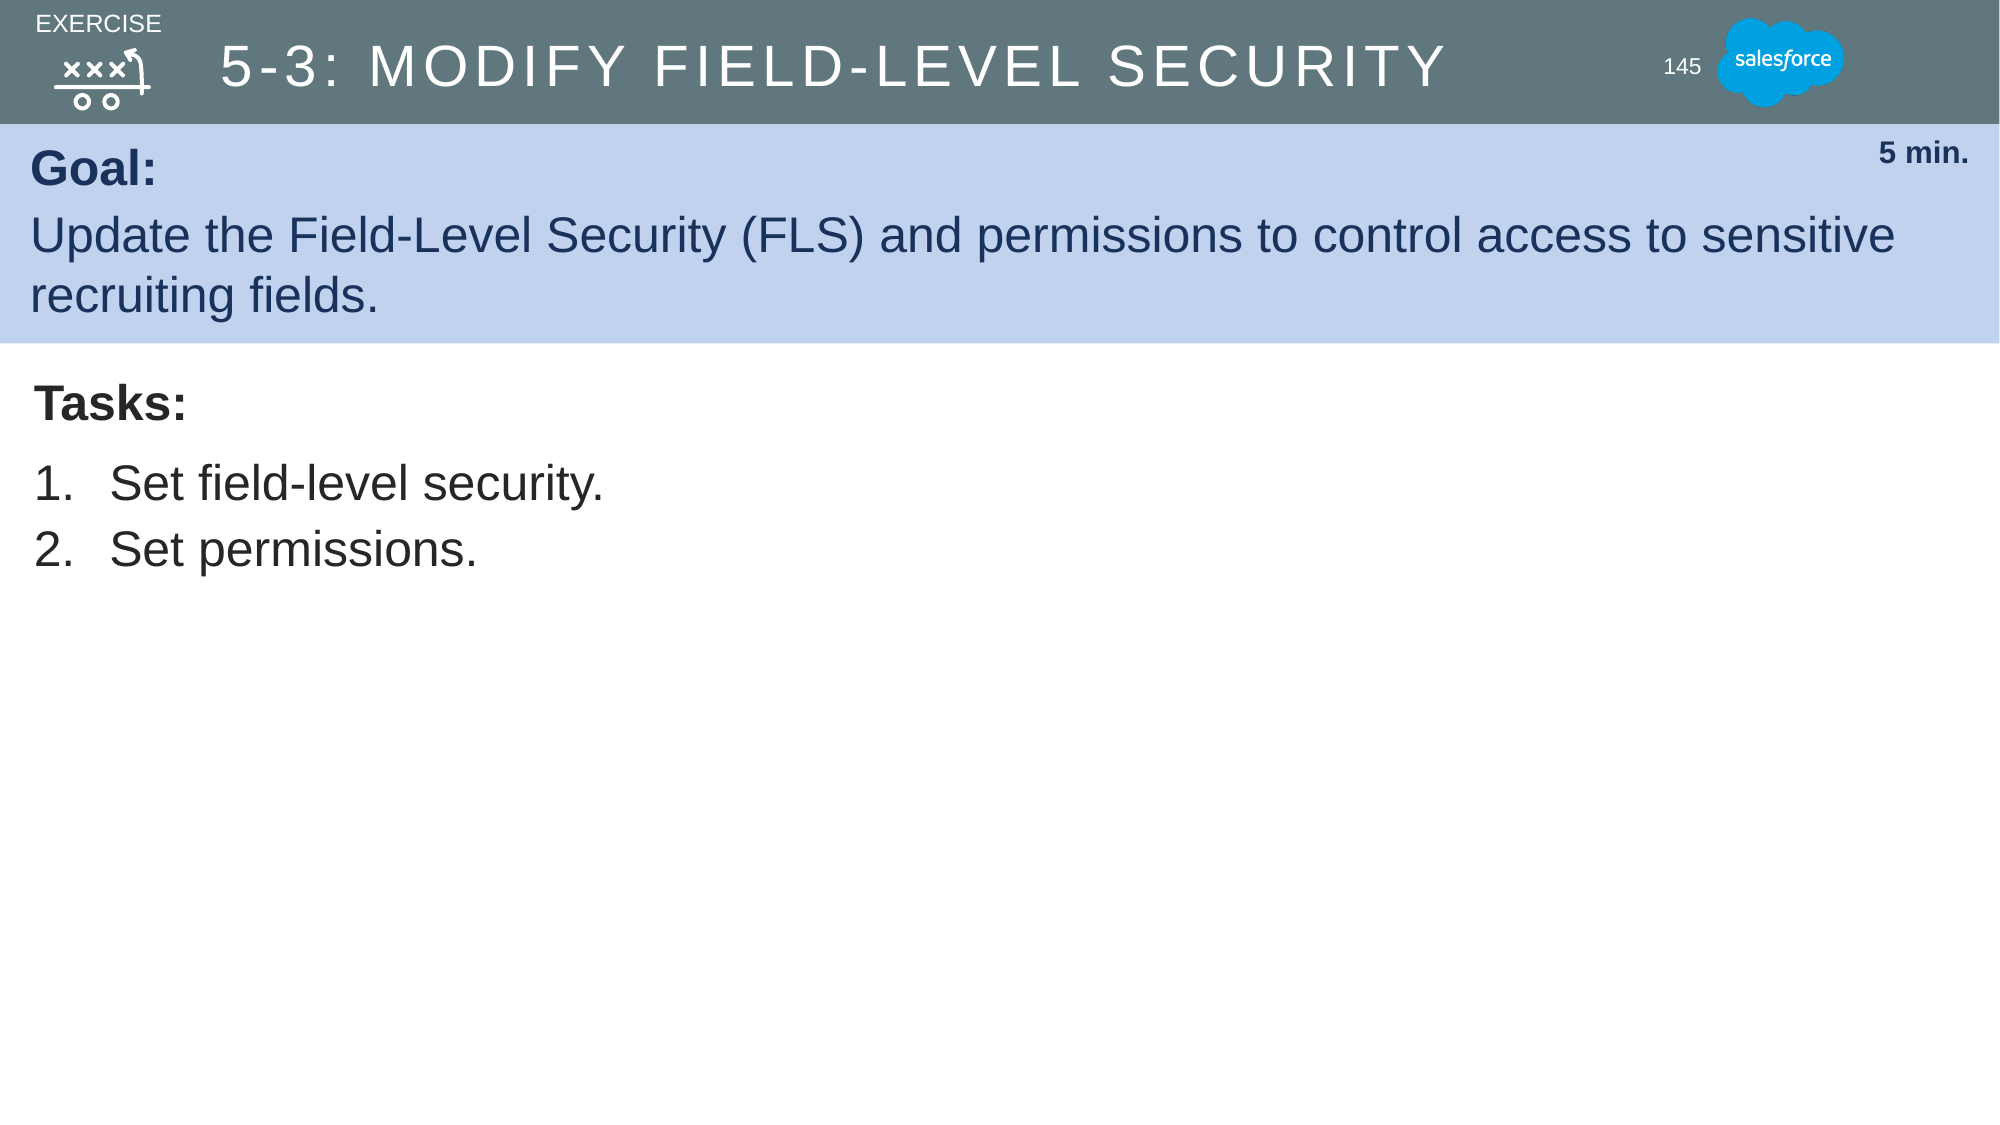

EXERCISE

# 5-3: modify field-level security
145
Goal:
Update the Field-Level Security (FLS) and permissions to control access to sensitive recruiting fields.
5 min.
Tasks:
Set field-level security.
Set permissions.